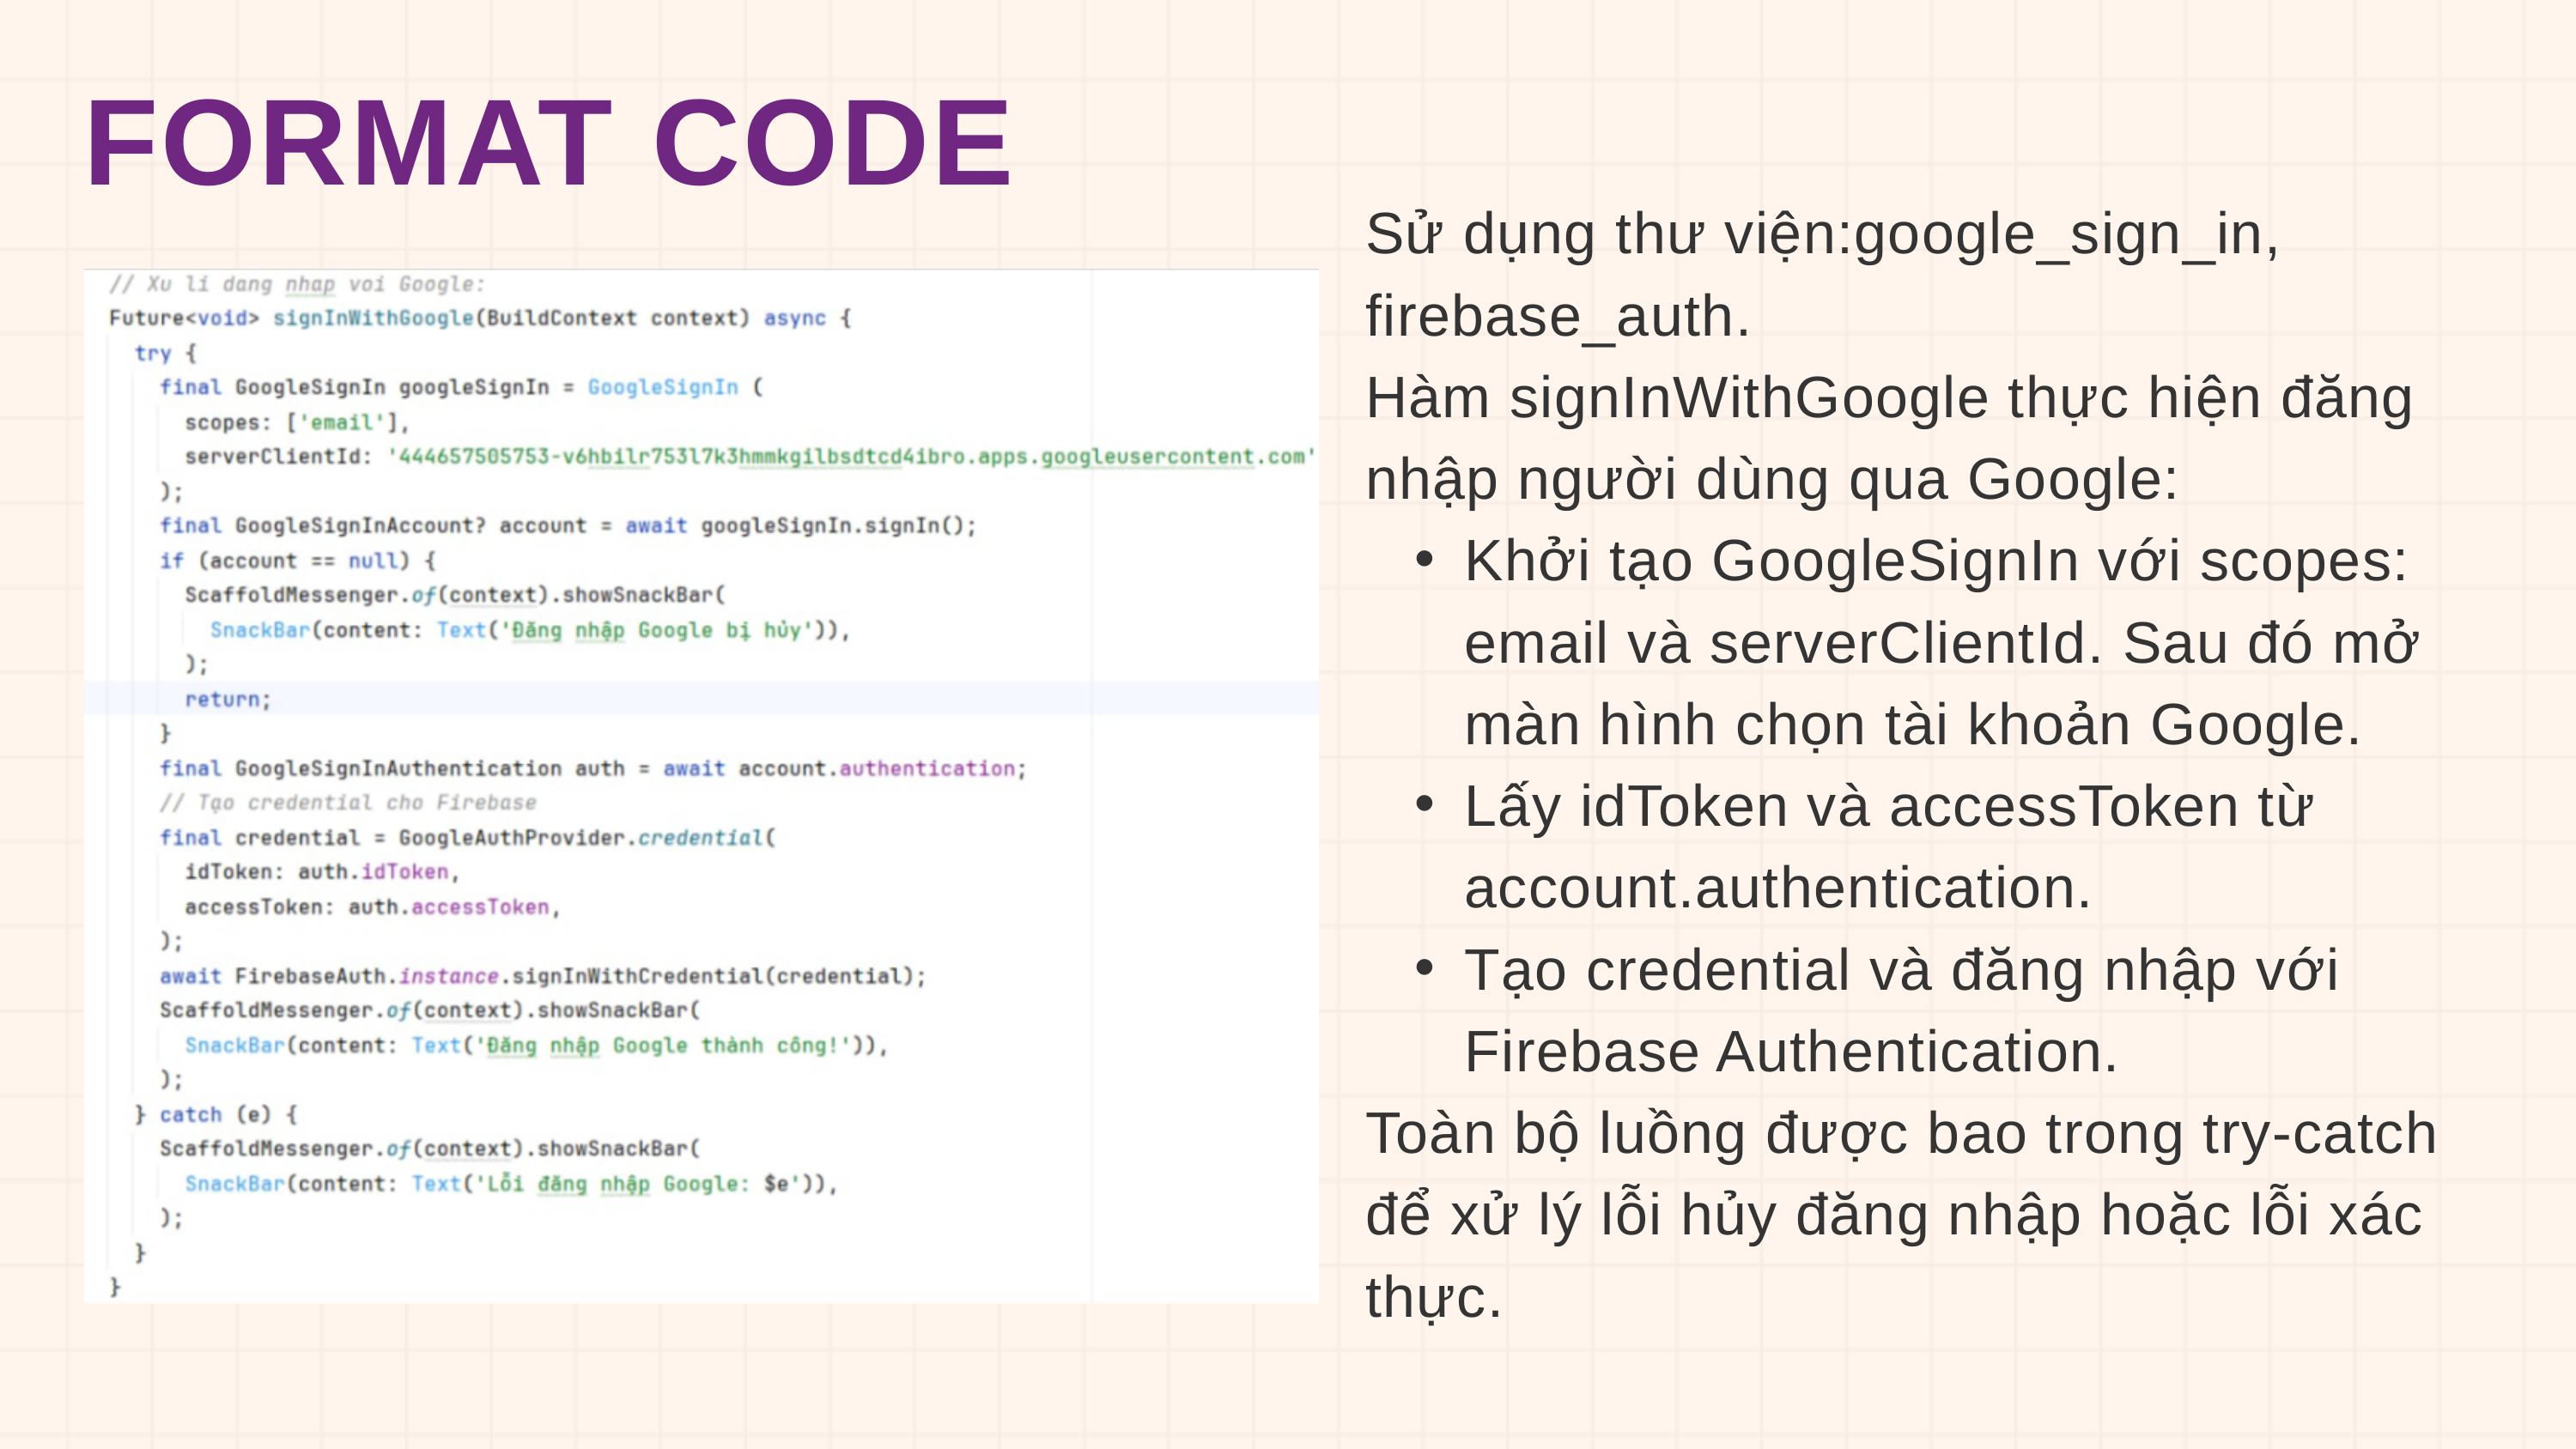

FORMAT CODE
Sử dụng thư viện:google_sign_in, firebase_auth.
Hàm signInWithGoogle thực hiện đăng nhập người dùng qua Google:
Khởi tạo GoogleSignIn với scopes: email và serverClientId. Sau đó mở màn hình chọn tài khoản Google.
Lấy idToken và accessToken từ account.authentication.
Tạo credential và đăng nhập với Firebase Authentication.
Toàn bộ luồng được bao trong try-catch để xử lý lỗi hủy đăng nhập hoặc lỗi xác thực.